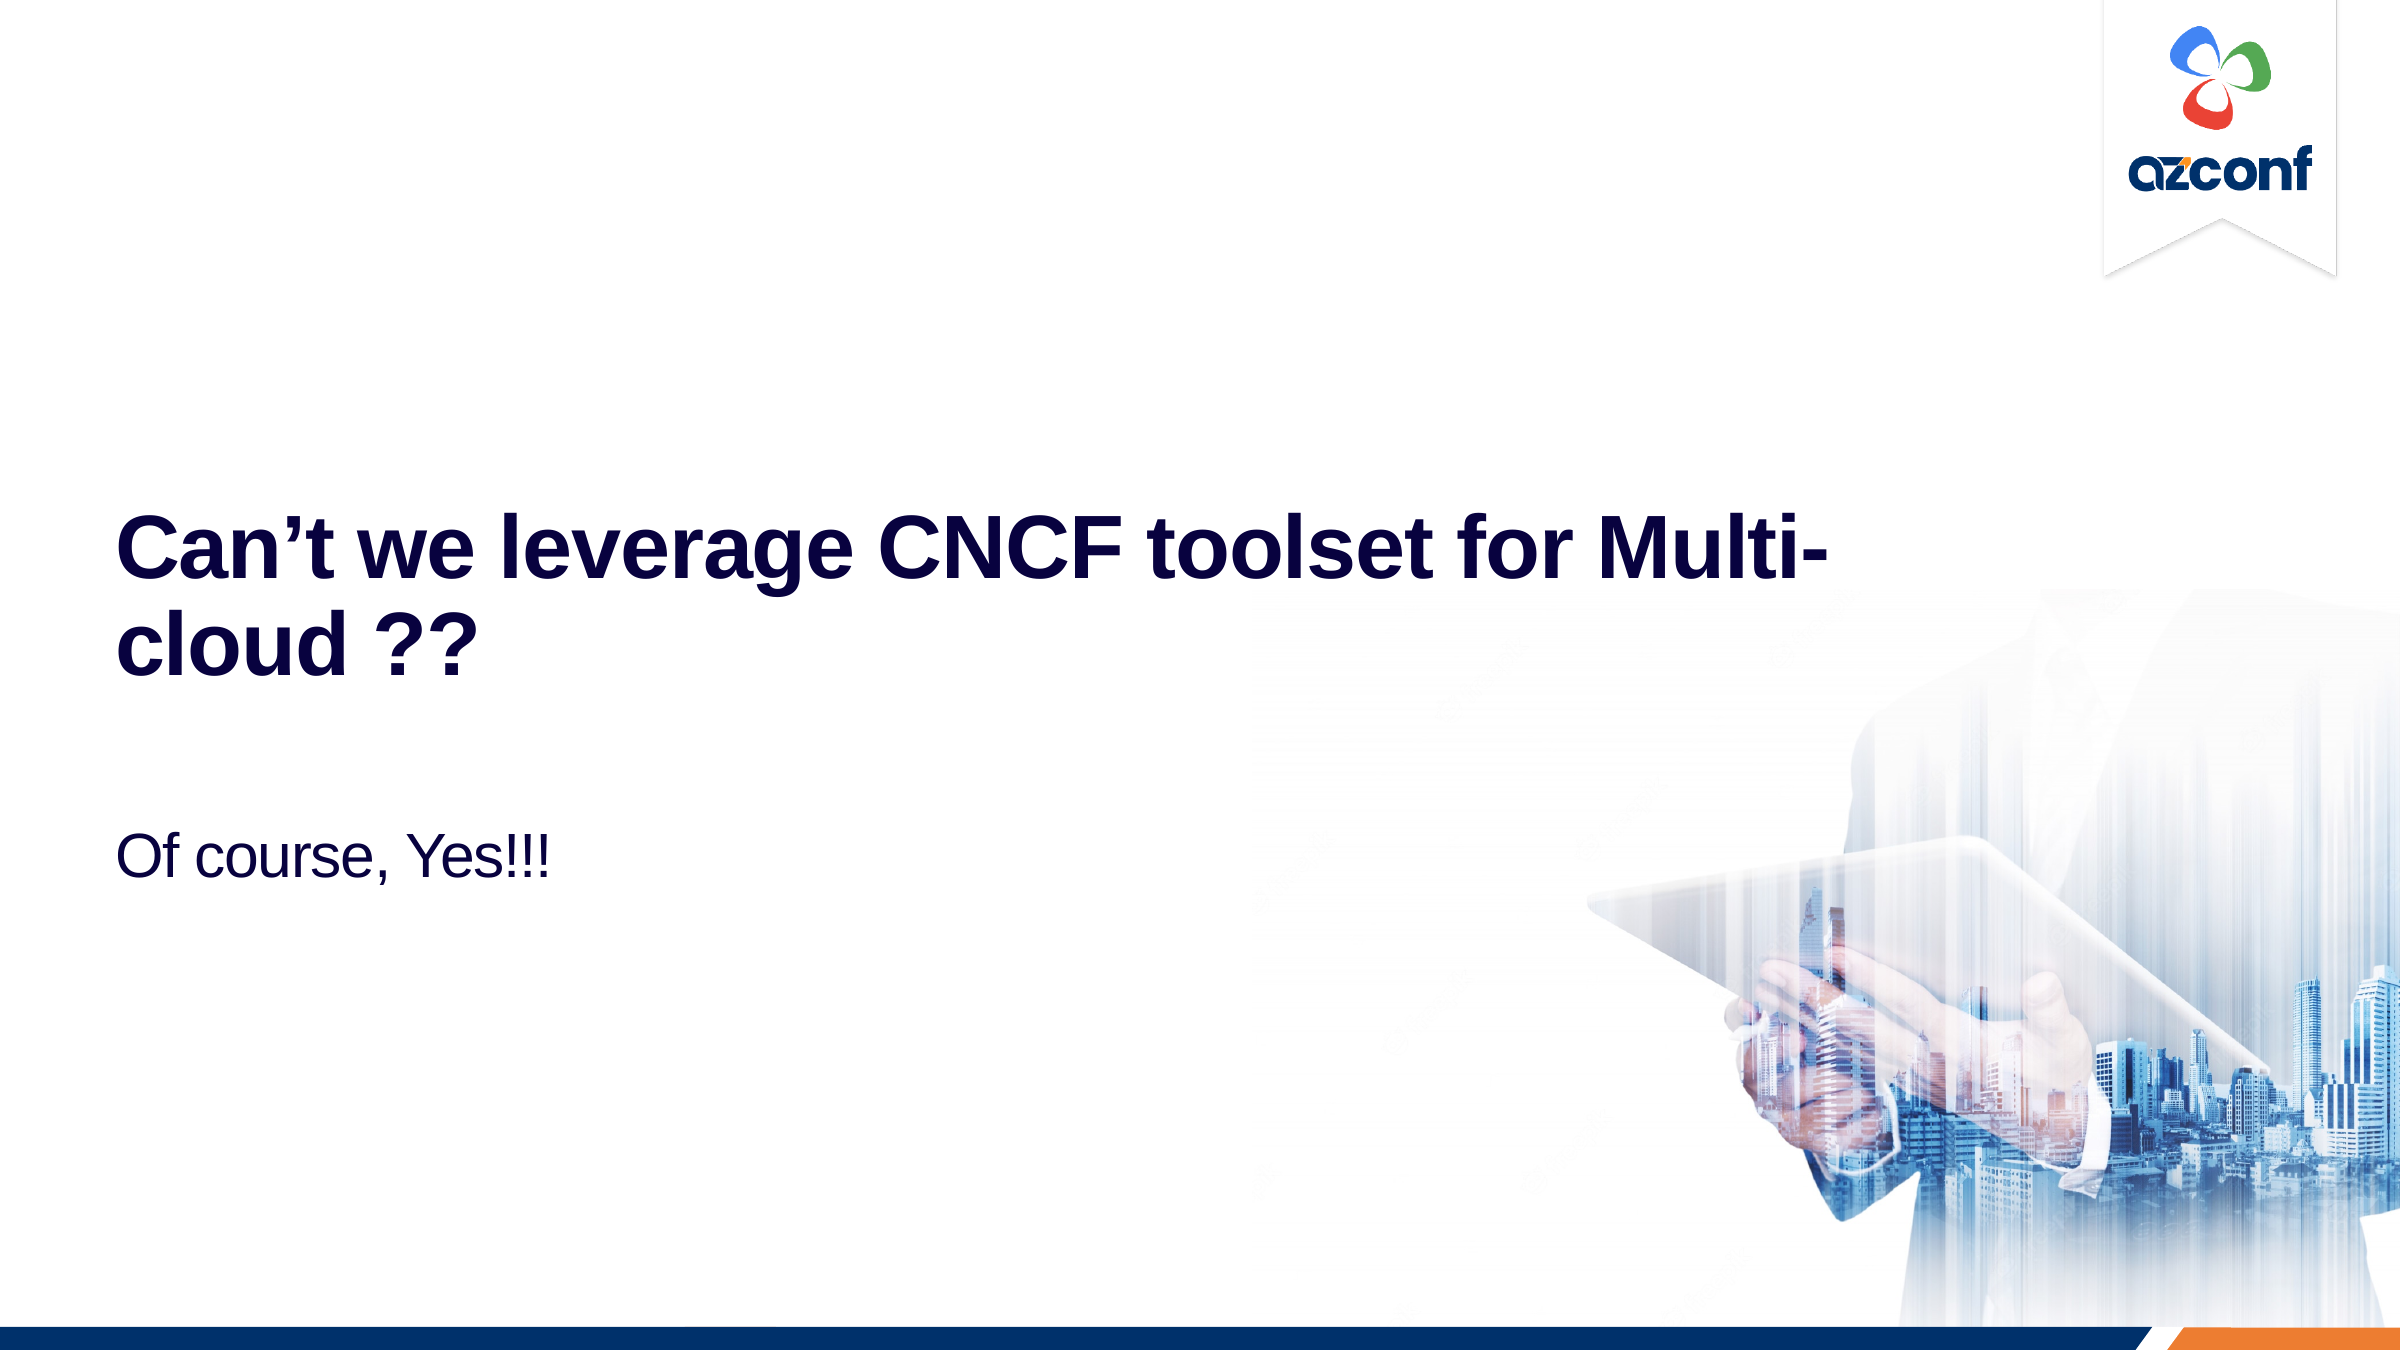

# Can’t we leverage CNCF toolset for Multi-cloud ??
Of course, Yes!!!